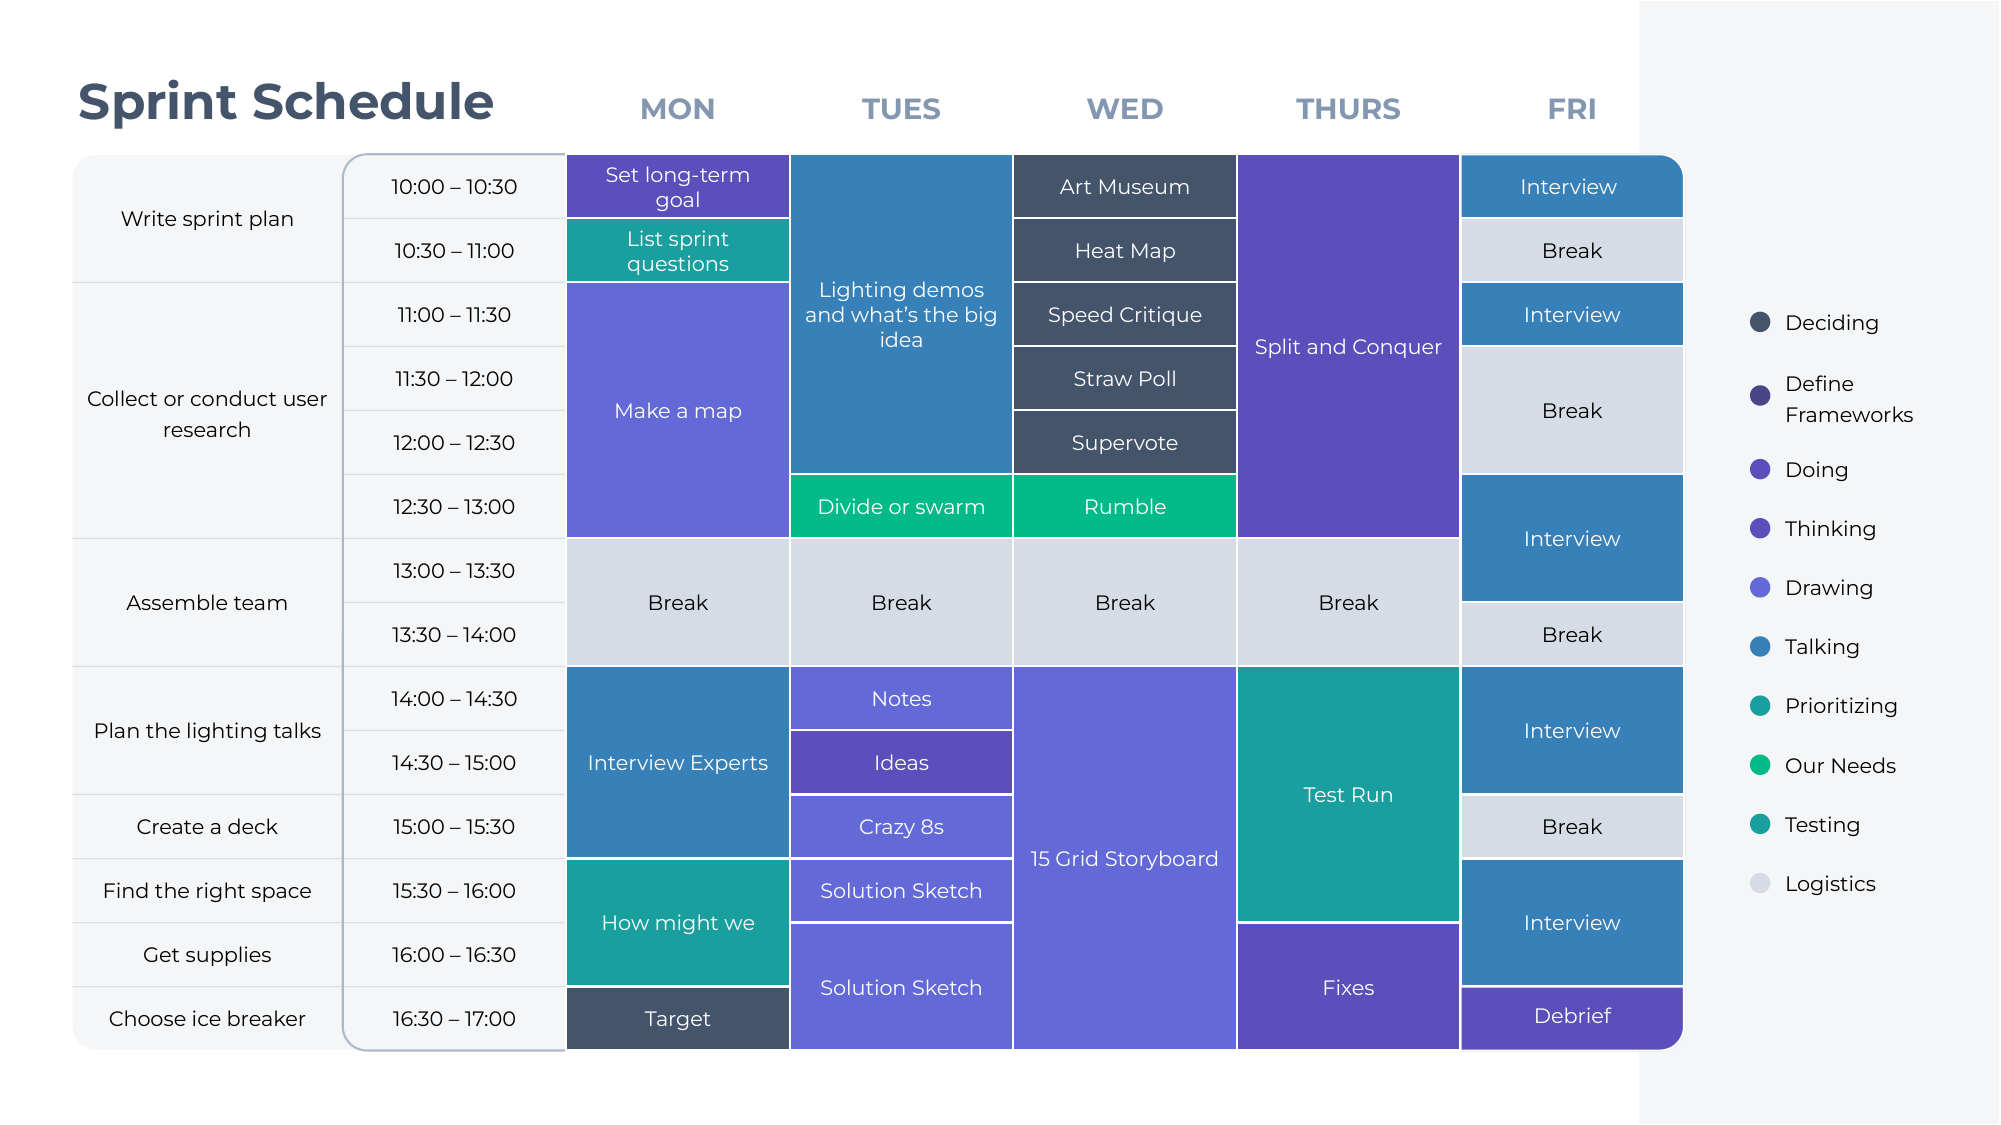

Sprint Schedule
MON
TUES
WED
THURS
FRI
Lighting demos and what’s the big idea
Divide or swarm
Break
Notes
Ideas
Crazy 8s
Solution Sketch
Solution Sketch
Write sprint plan
Collect or conduct user research
Assemble team
Plan the lighting talks
Create a deck
Find the right space
Get supplies
Choose ice breaker
10:00 – 10:30
10:30 – 11:00
11:00 – 11:30
11:30 – 12:00
12:00 – 12:30
12:30 – 13:00
13:00 – 13:30
13:30 – 14:00
14:00 – 14:30
14:30 – 15:00
15:00 – 15:30
15:30 – 16:00
16:00 – 16:30
16:30 – 17:00
Set long-term goal
List sprint questions
Make a map
Break
Interview Experts
How might we
Target
Art Museum
Heat Map
Speed Critique
Straw Poll
Supervote
Rumble
Break
15 Grid Storyboard
Split and Conquer
Break
Test Run
Fixes
Interview
Break
Interview
Break
Interview
Break
Interview
Break
Interview
Debrief

Deciding

Define Frameworks

Doing

Thinking

Drawing

Talking

Prioritizing

Our Needs

Testing

Logistics